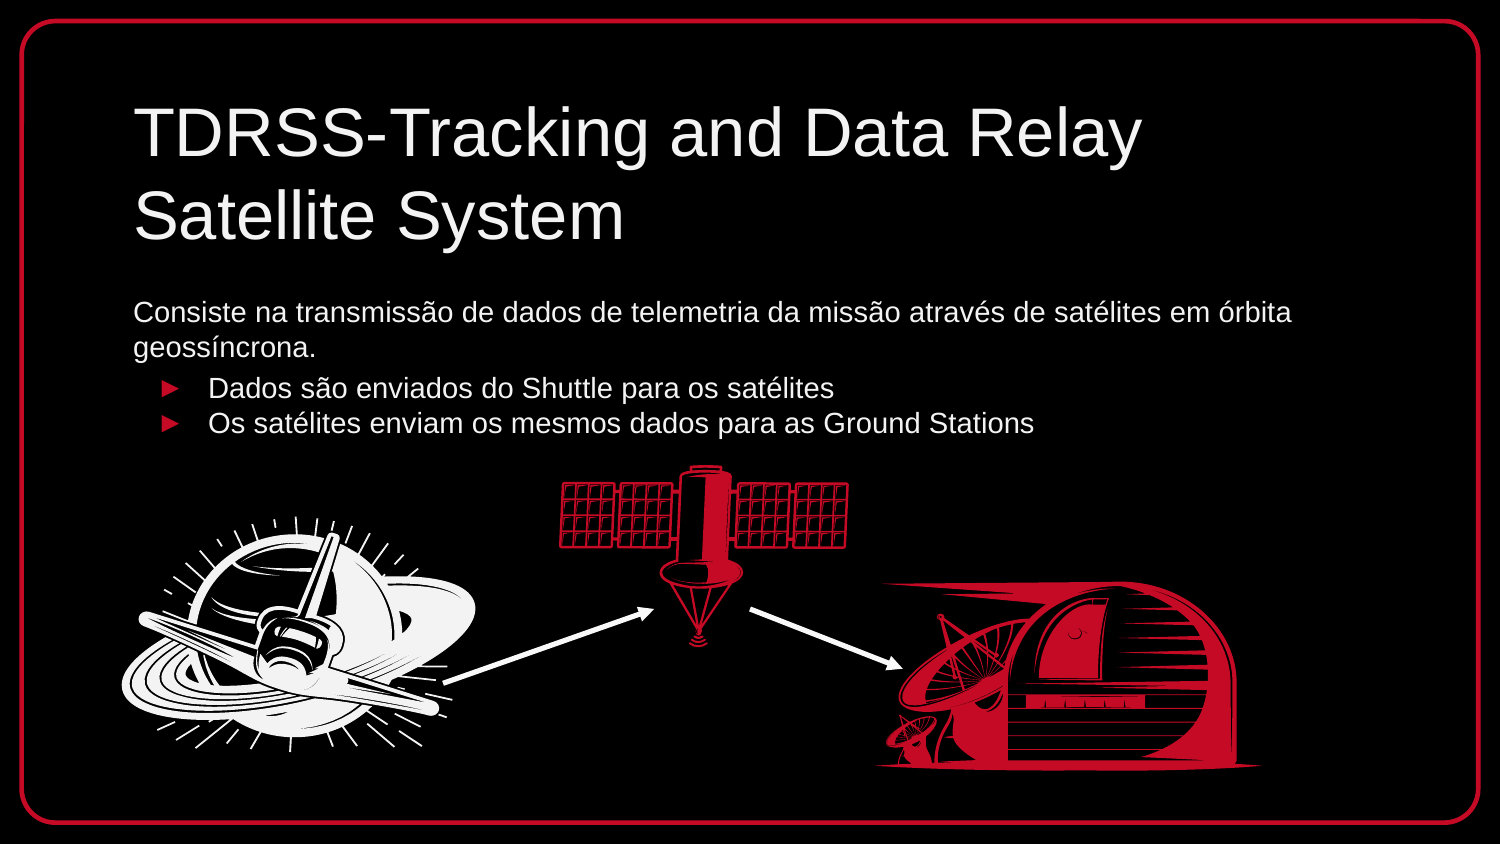

# TDRSS-Tracking and Data Relay Satellite System
Consiste na transmissão de dados de telemetria da missão através de satélites em órbita geossíncrona.
Dados são enviados do Shuttle para os satélites
Os satélites enviam os mesmos dados para as Ground Stations

0009